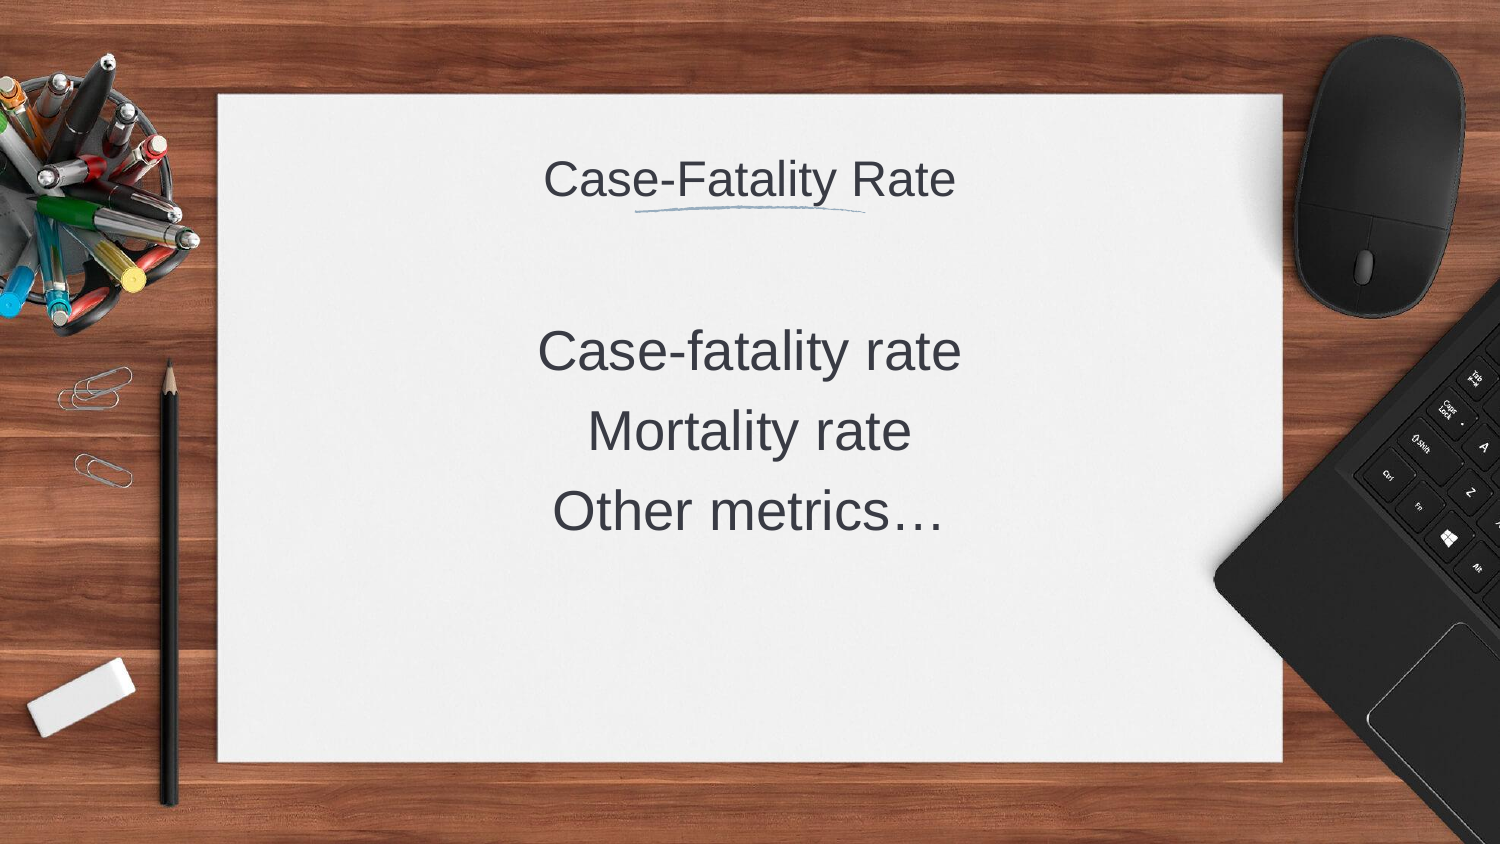

# Case-Fatality Rate

Case-fatality rate
Mortality rate
Other metrics…